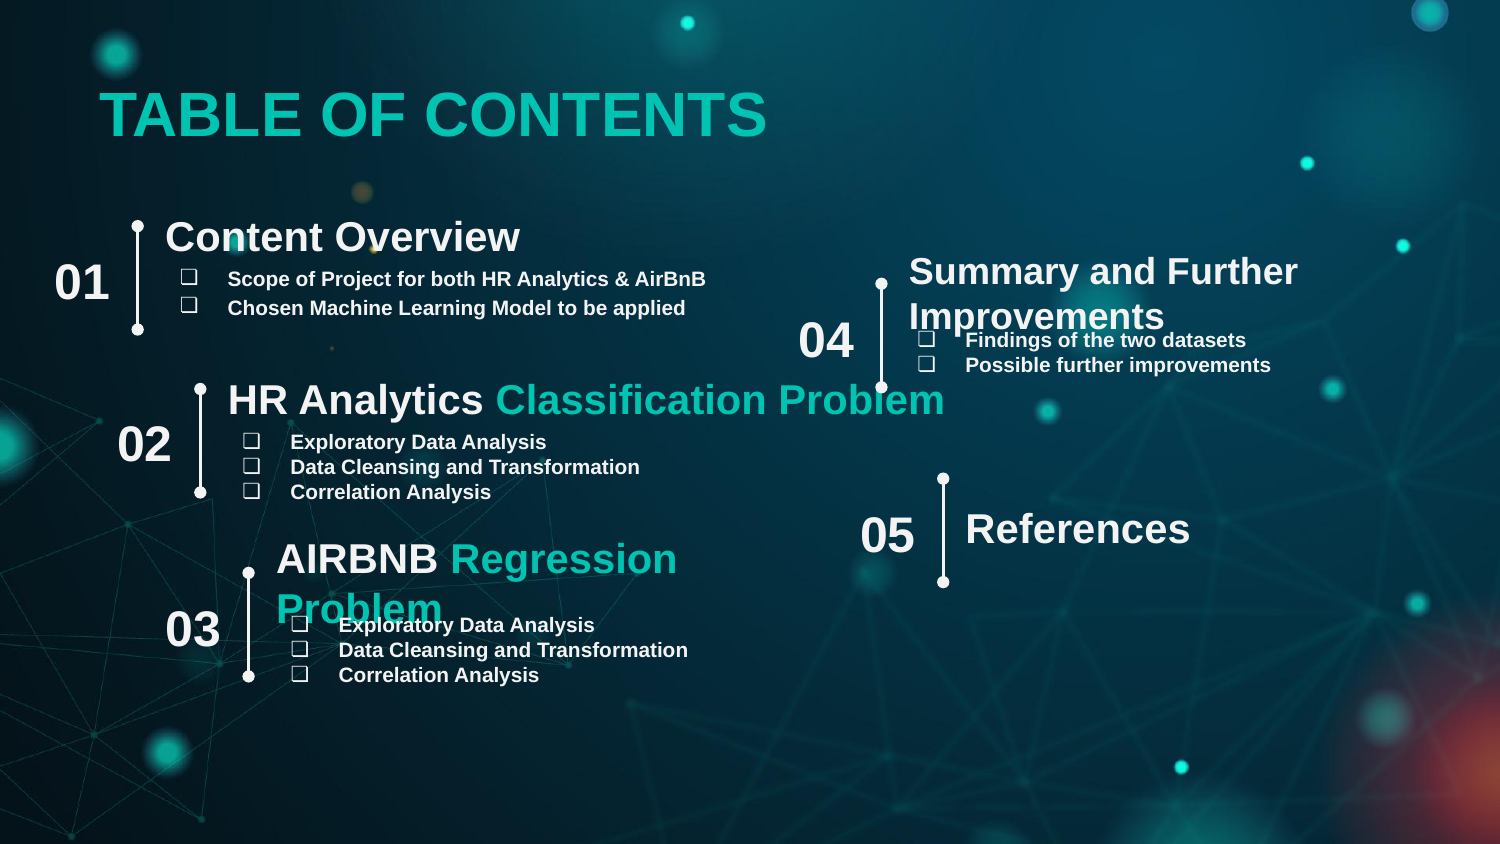

TABLE OF CONTENTS
Content Overview
01

Scope of Project for both HR Analytics & AirBnB
Chosen Machine Learning Model to be applied
Summary and Further Improvements
04
Findings of the two datasets
Possible further improvements
HR Analytics Classification Problem
02
Exploratory Data Analysis
Data Cleansing and Transformation
Correlation Analysis
References
05
AIRBNB Regression Problem
03

Exploratory Data Analysis
Data Cleansing and Transformation
Correlation Analysis